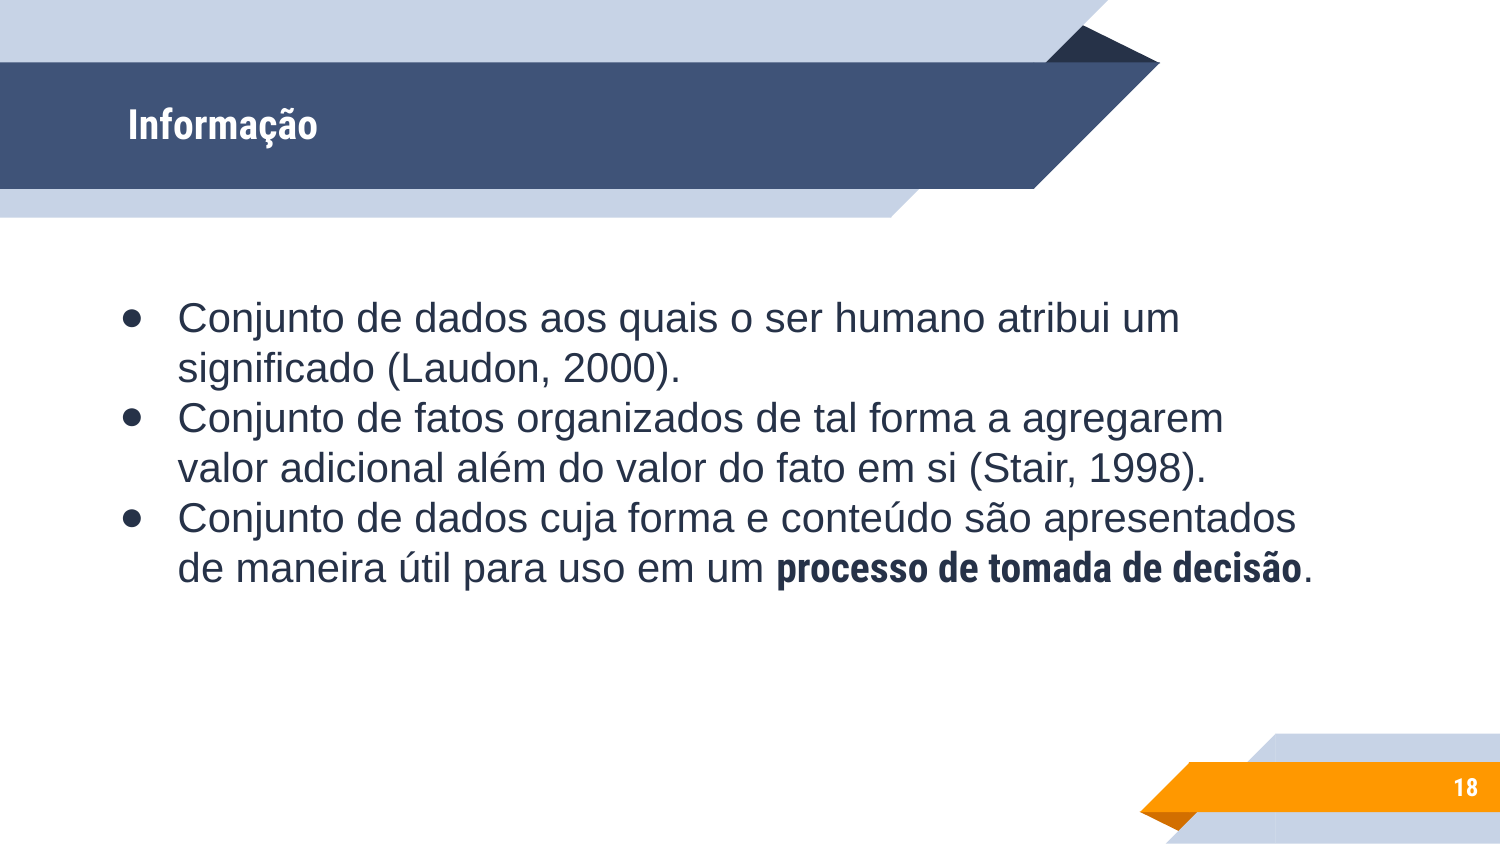

# Informação
Conjunto de dados aos quais o ser humano atribui um significado (Laudon, 2000).
Conjunto de fatos organizados de tal forma a agregarem valor adicional além do valor do fato em si (Stair, 1998).
Conjunto de dados cuja forma e conteúdo são apresentados de maneira útil para uso em um processo de tomada de decisão.
18